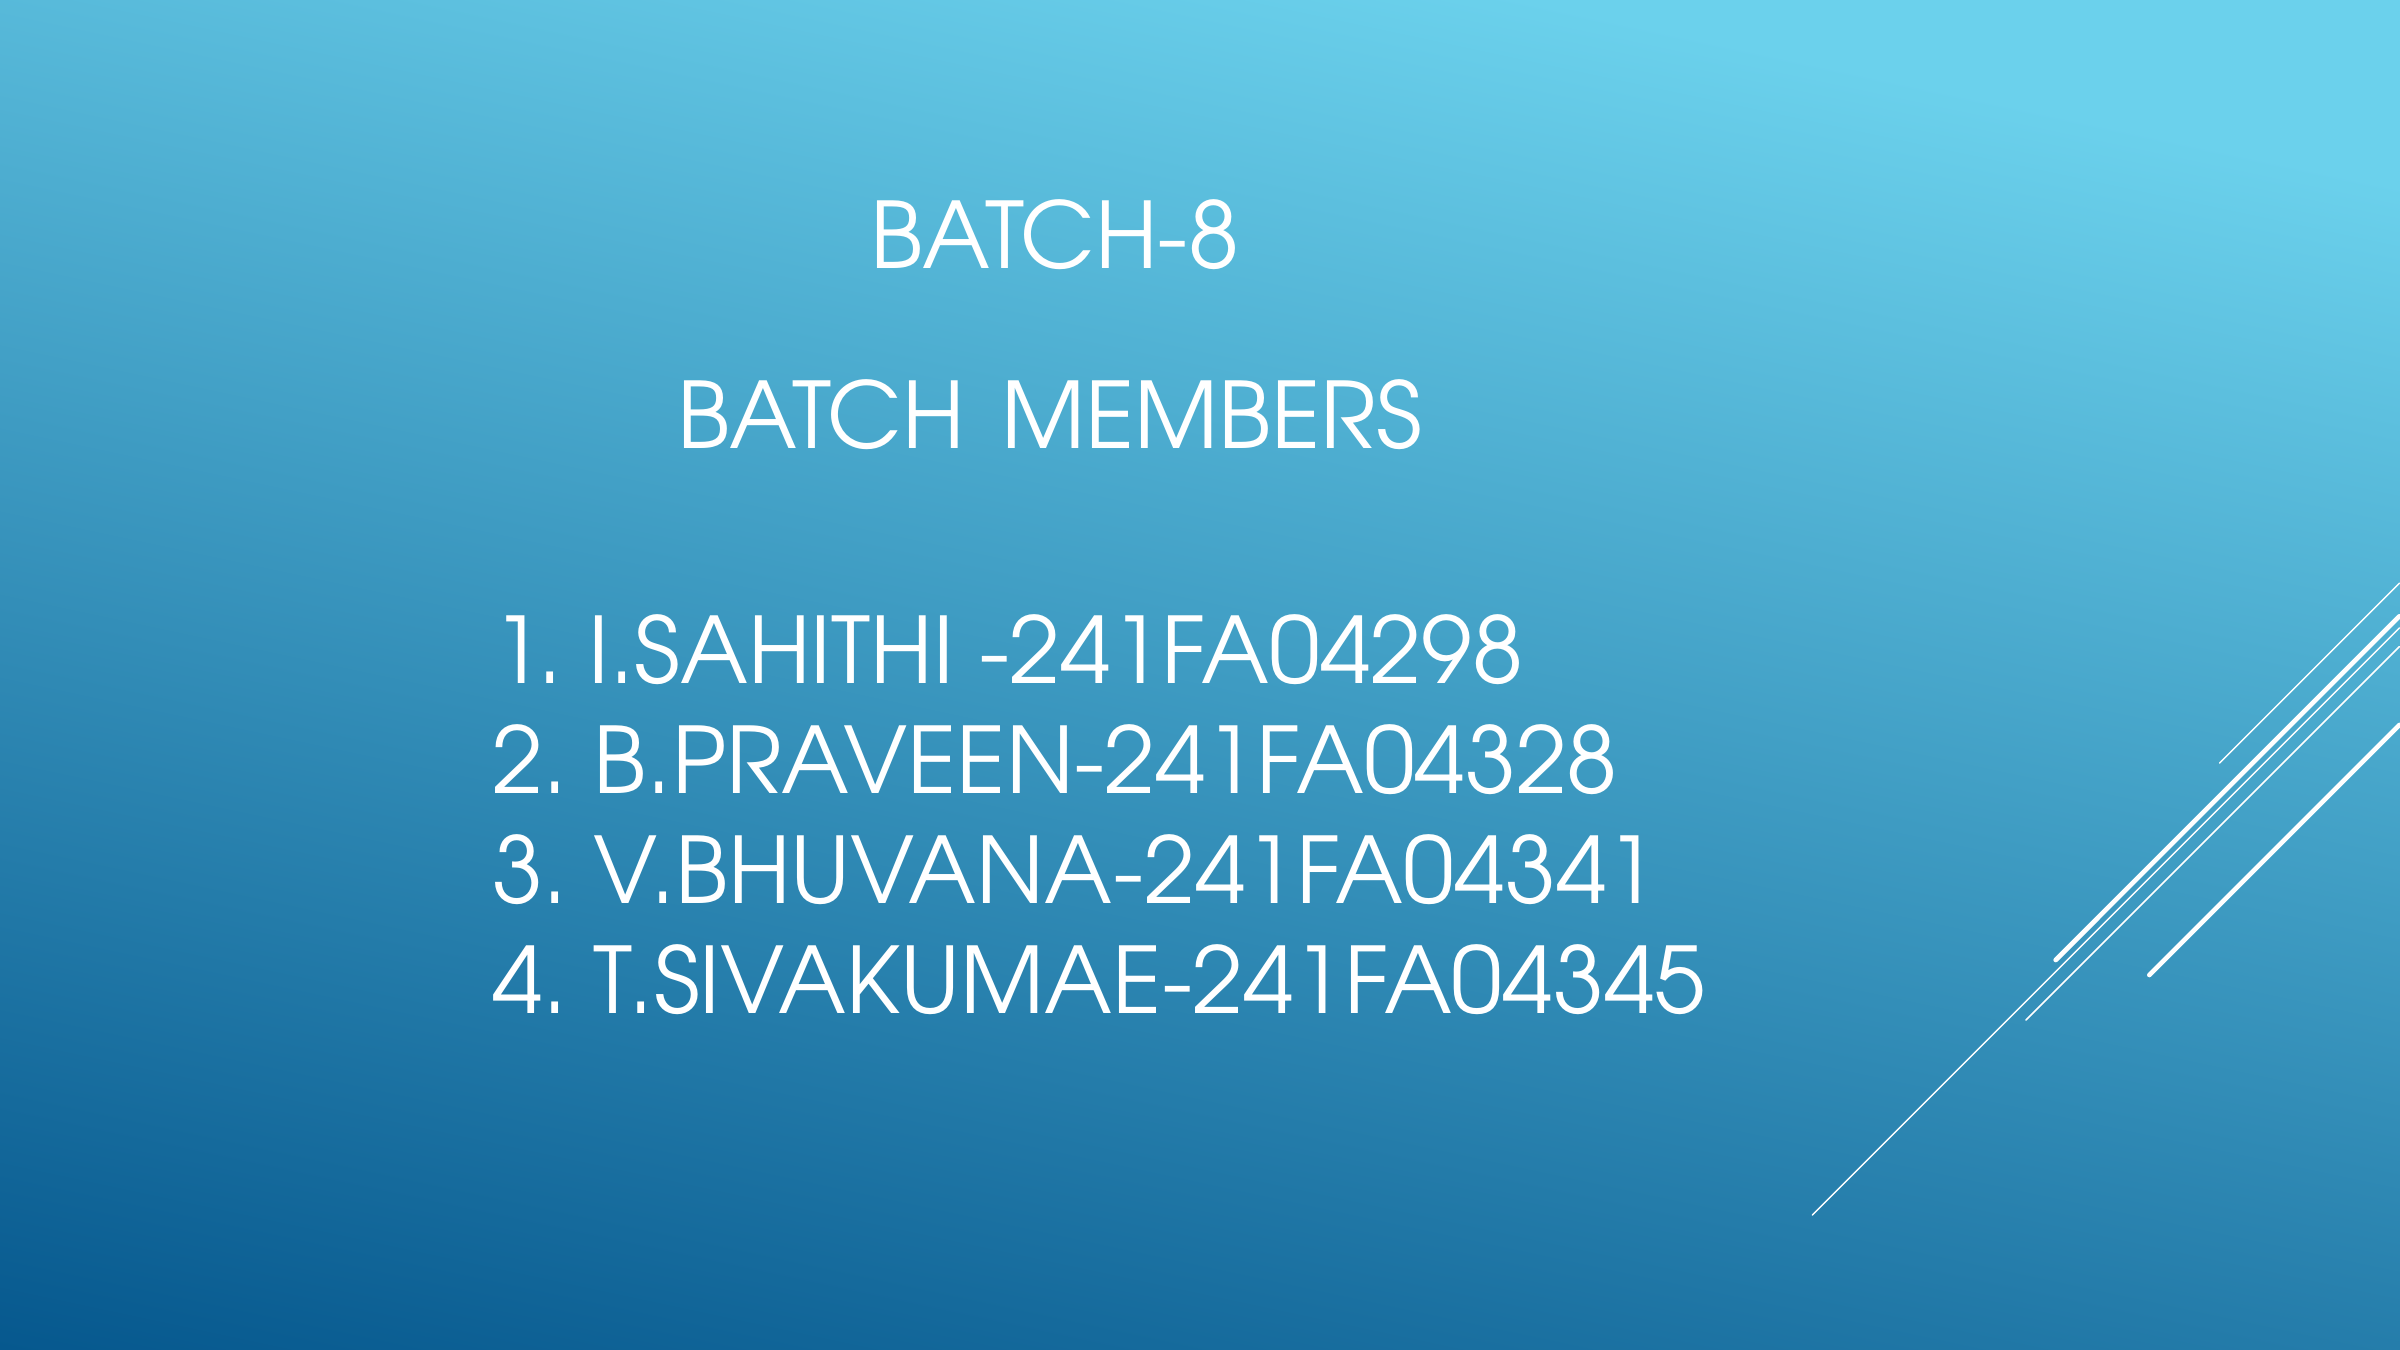

BATCH-8
BATCH  MEMBERS
1. I.SAHITHI -241FA04298
2. B.PRAVEEN-241FA04328
3. V.BHUVANA-241FA04341
4. T.SIVAKUMAE-241FA04345